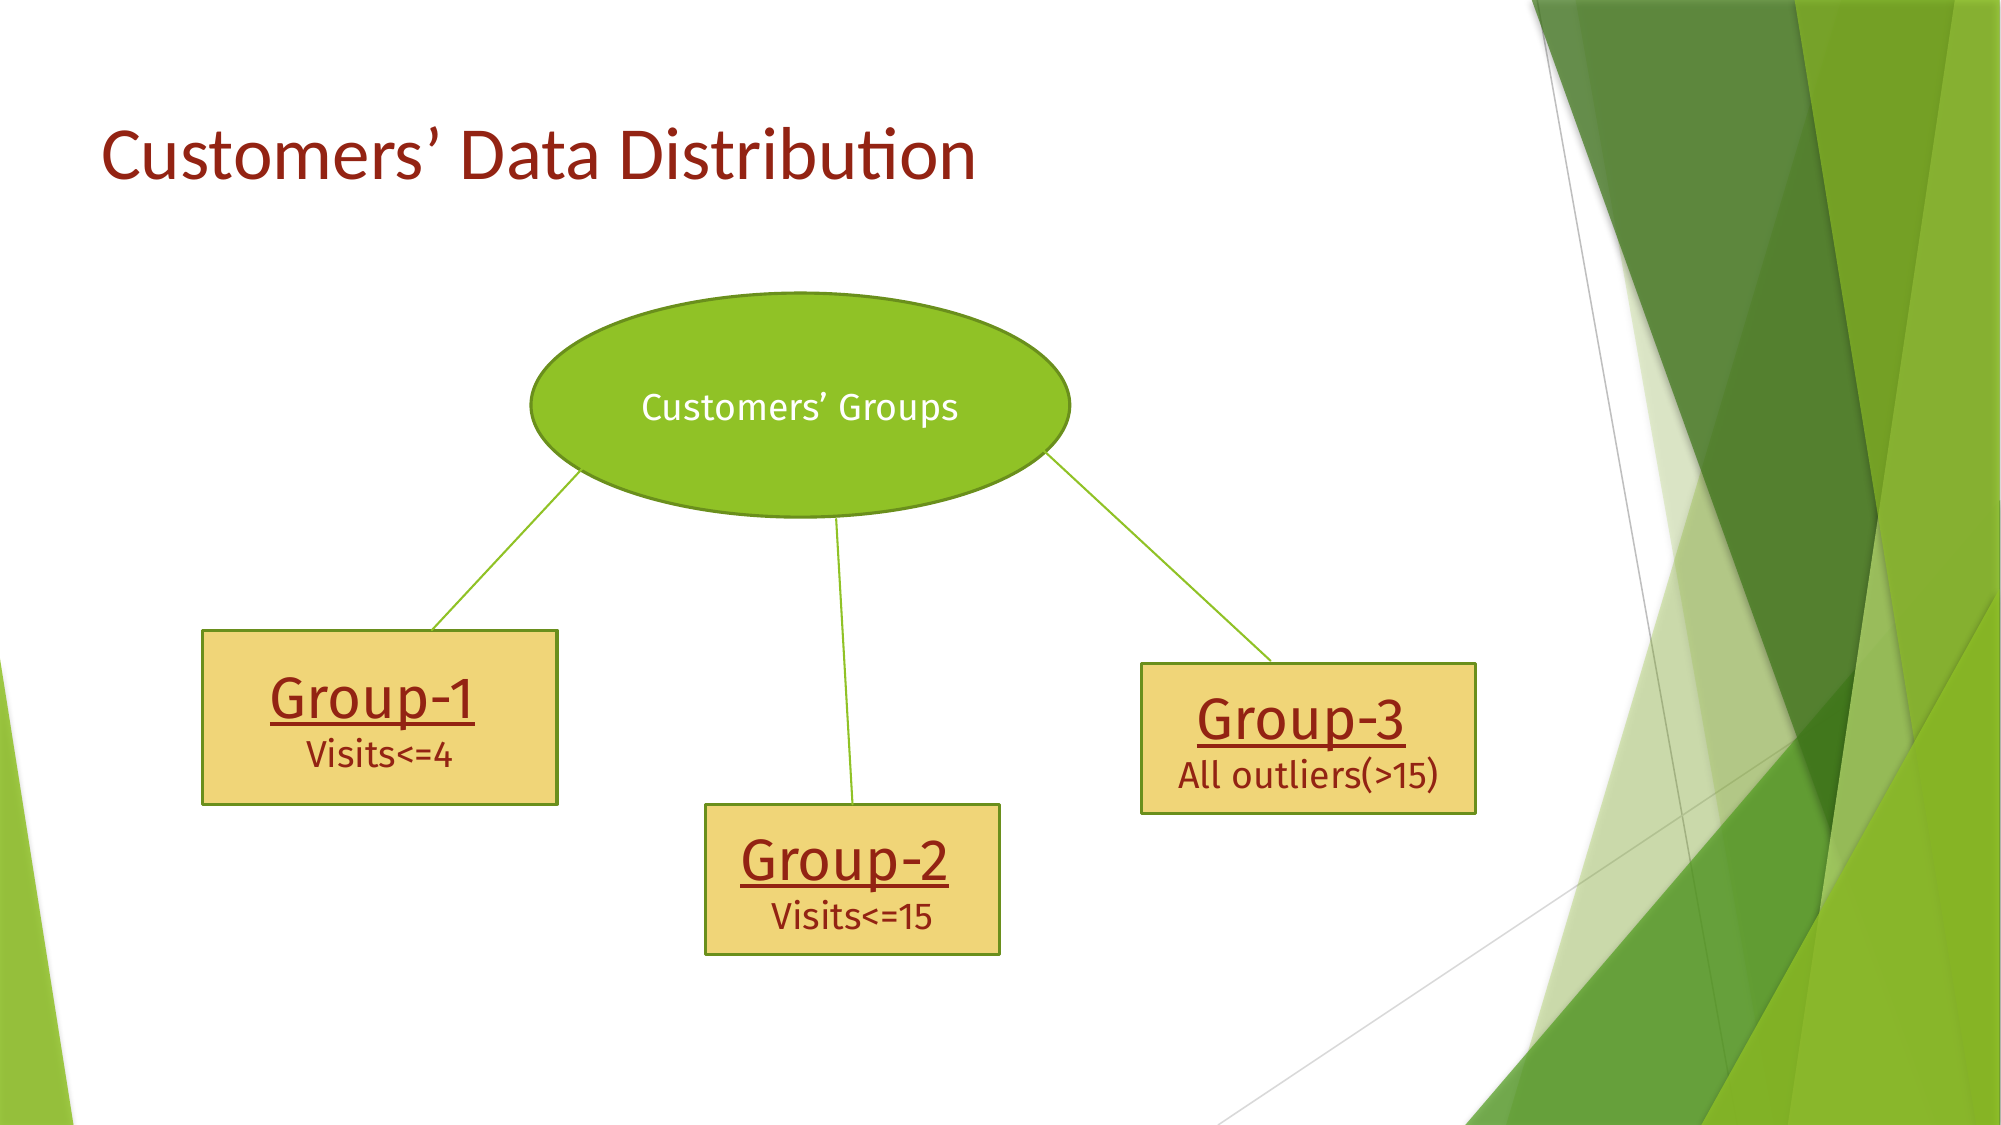

# Customers’ Data Distribution
Customers’ Groups
Group-1
Visits<=4
Group-3
All outliers(>15)
Group-2
Visits<=15